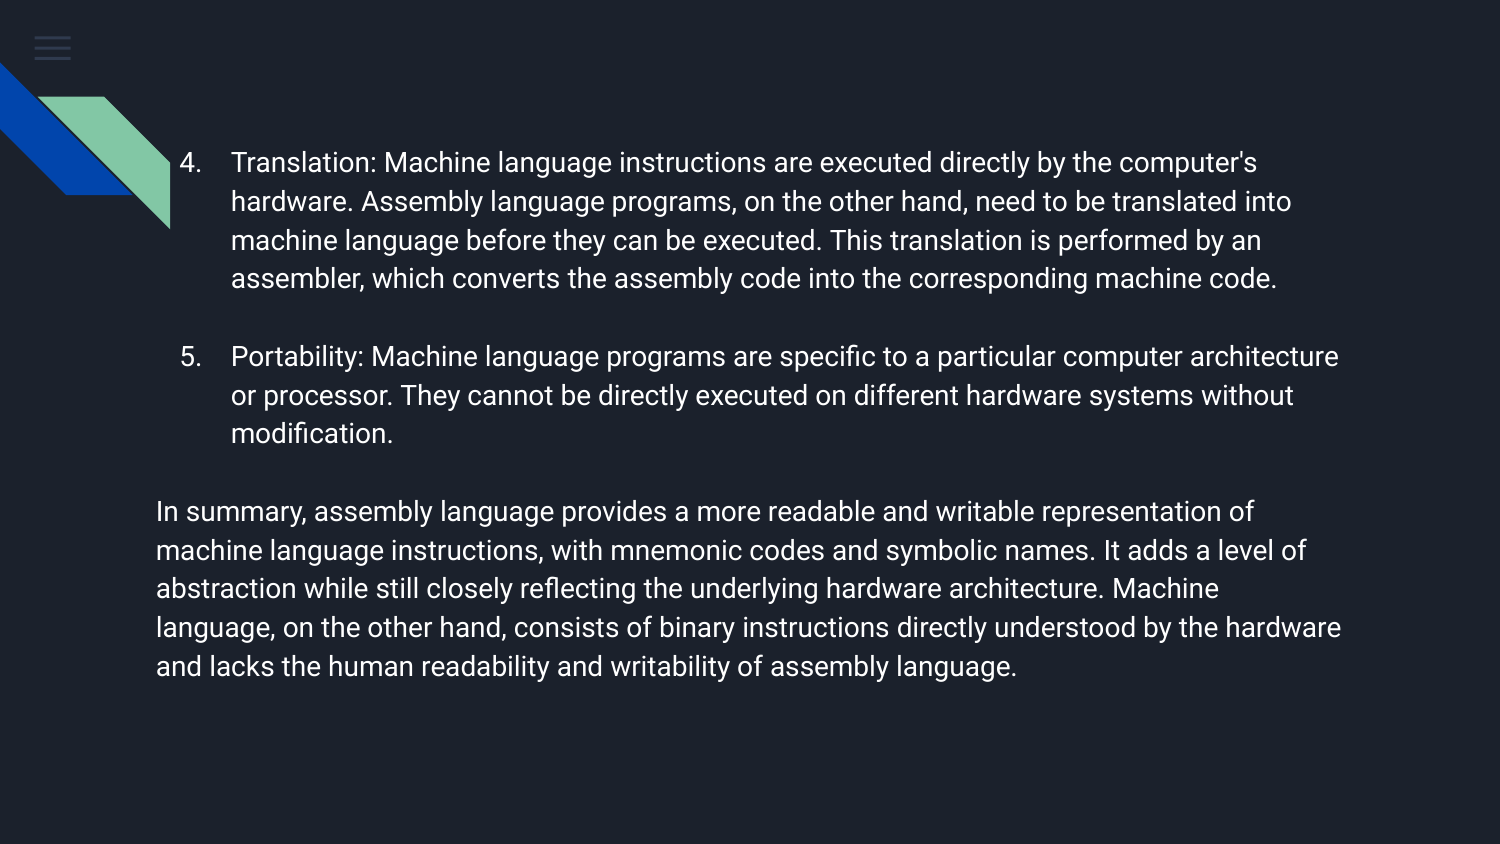

#
Translation: Machine language instructions are executed directly by the computer's hardware. Assembly language programs, on the other hand, need to be translated into machine language before they can be executed. This translation is performed by an assembler, which converts the assembly code into the corresponding machine code.

Portability: Machine language programs are specific to a particular computer architecture or processor. They cannot be directly executed on different hardware systems without modification.

In summary, assembly language provides a more readable and writable representation of machine language instructions, with mnemonic codes and symbolic names. It adds a level of abstraction while still closely reflecting the underlying hardware architecture. Machine language, on the other hand, consists of binary instructions directly understood by the hardware and lacks the human readability and writability of assembly language.